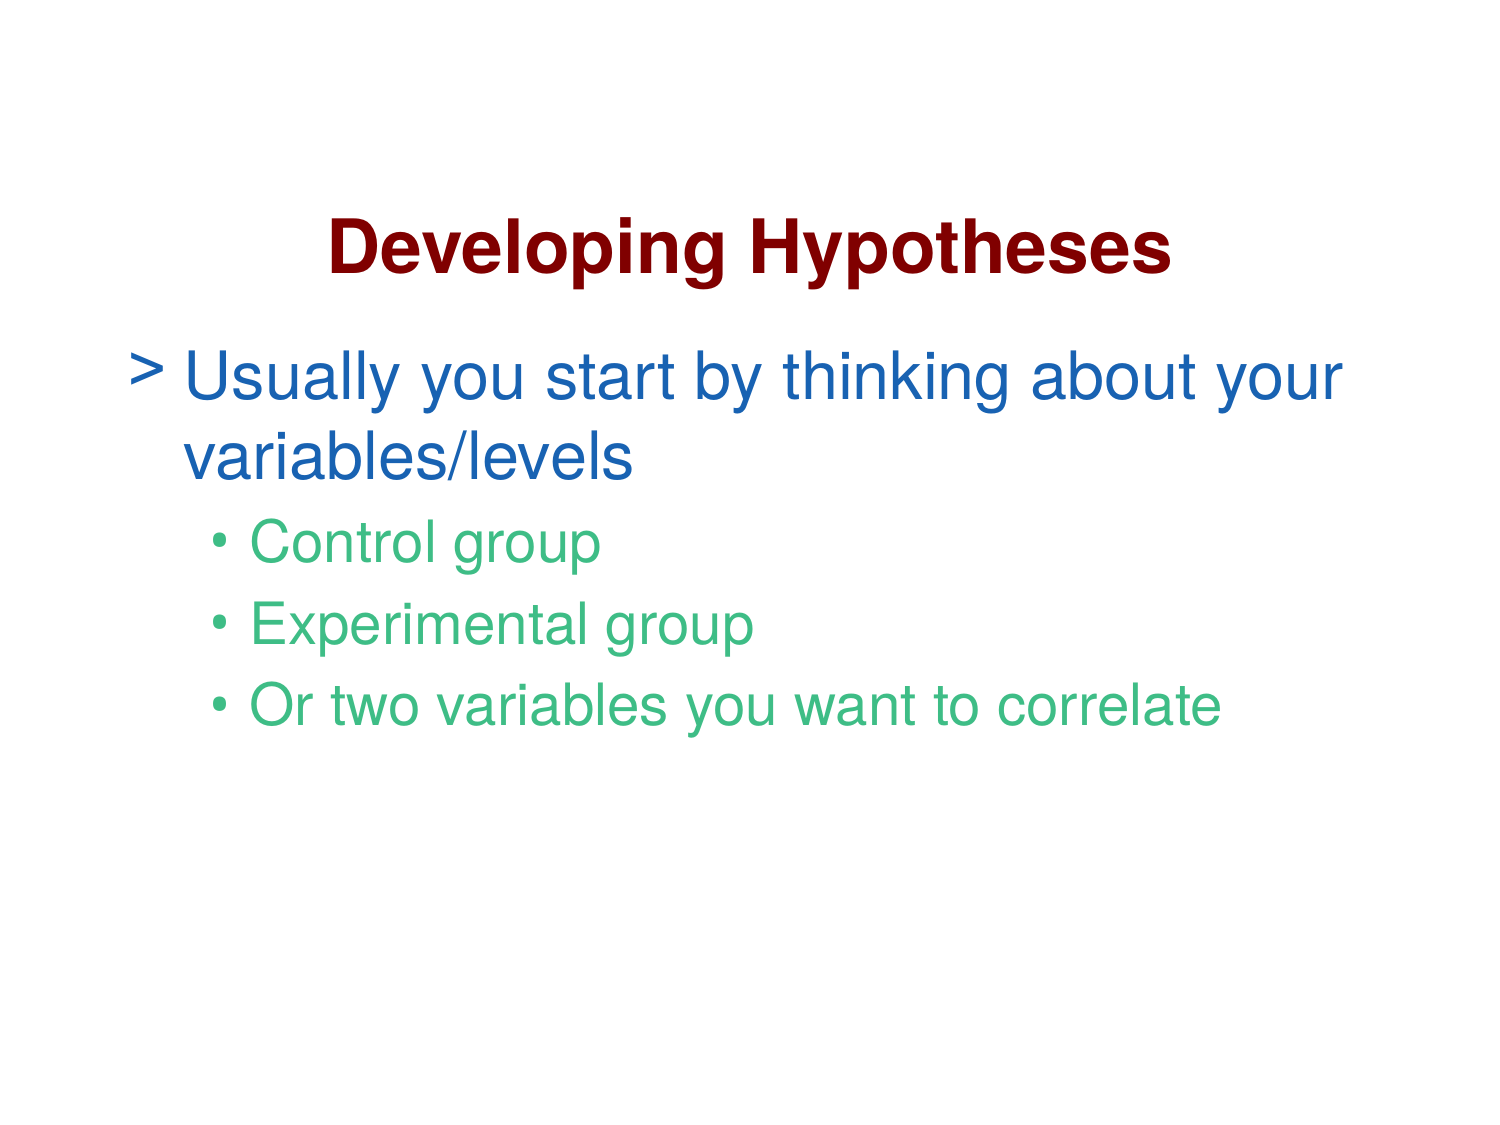

# Developing Hypotheses
Usually you start by thinking about your variables/levels
Control group
Experimental group
Or two variables you want to correlate